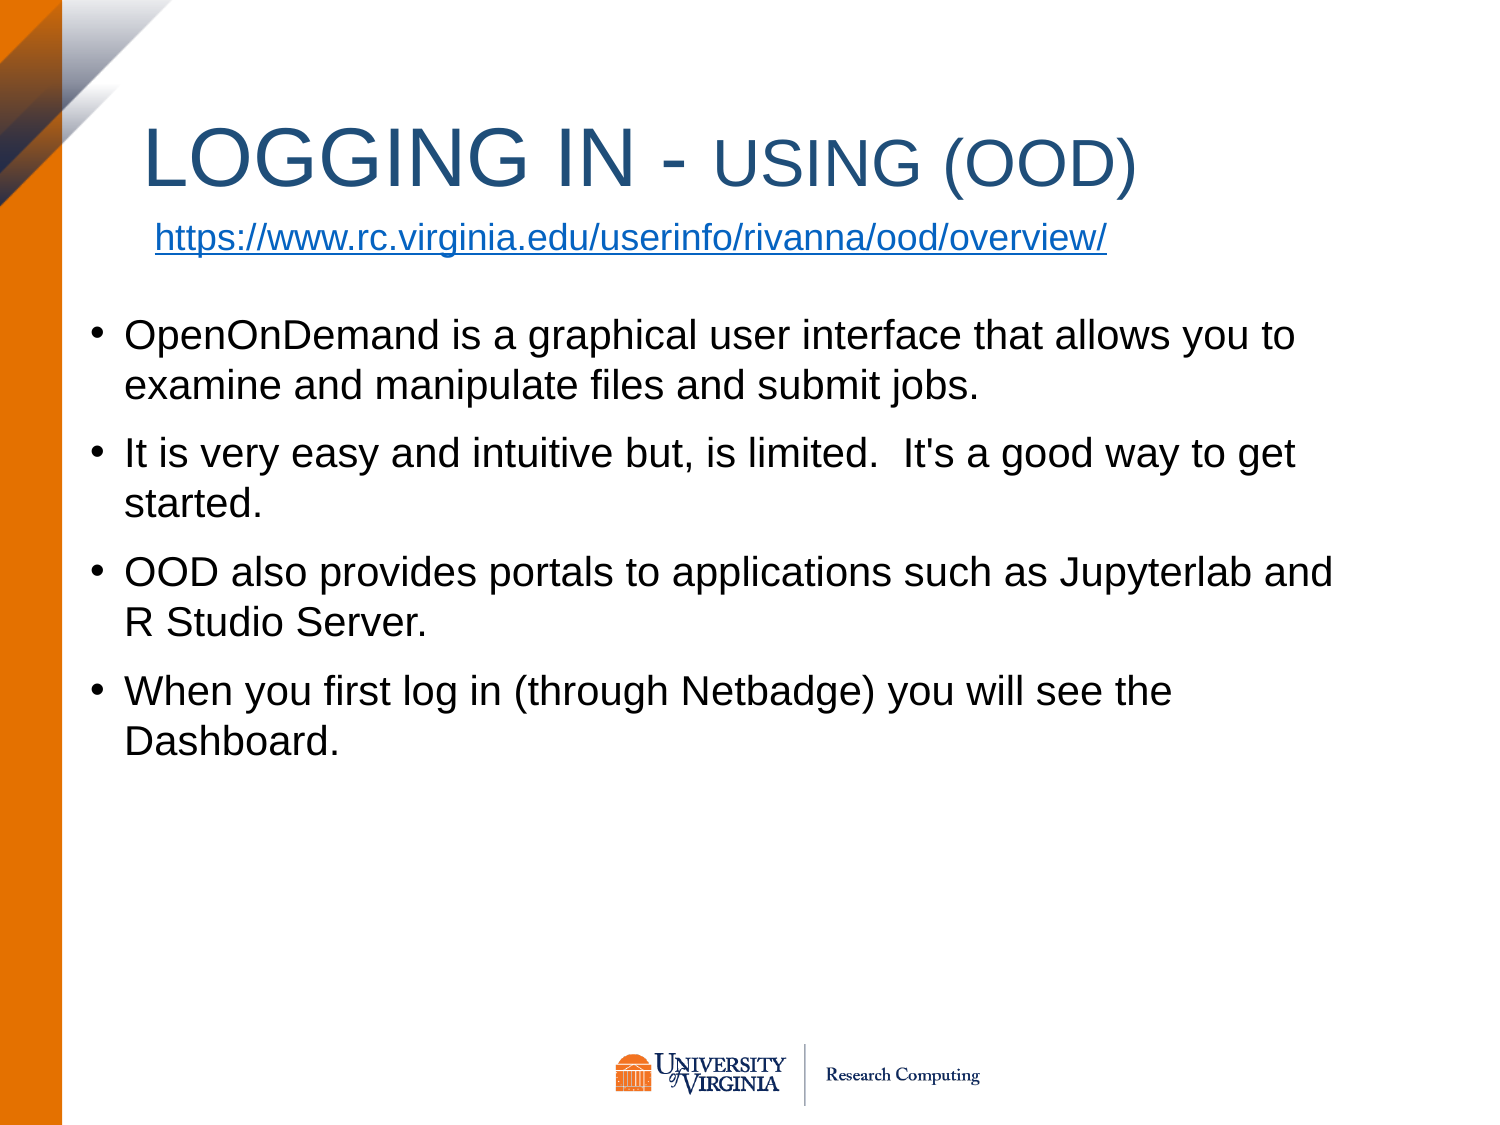

# Logging in - using (OOD)
https://www.rc.virginia.edu/userinfo/rivanna/ood/overview/
OpenOnDemand is a graphical user interface that allows you to examine and manipulate files and submit jobs.
It is very easy and intuitive but, is limited.  It's a good way to get started.
OOD also provides portals to applications such as Jupyterlab and R Studio Server.
When you first log in (through Netbadge) you will see the Dashboard.